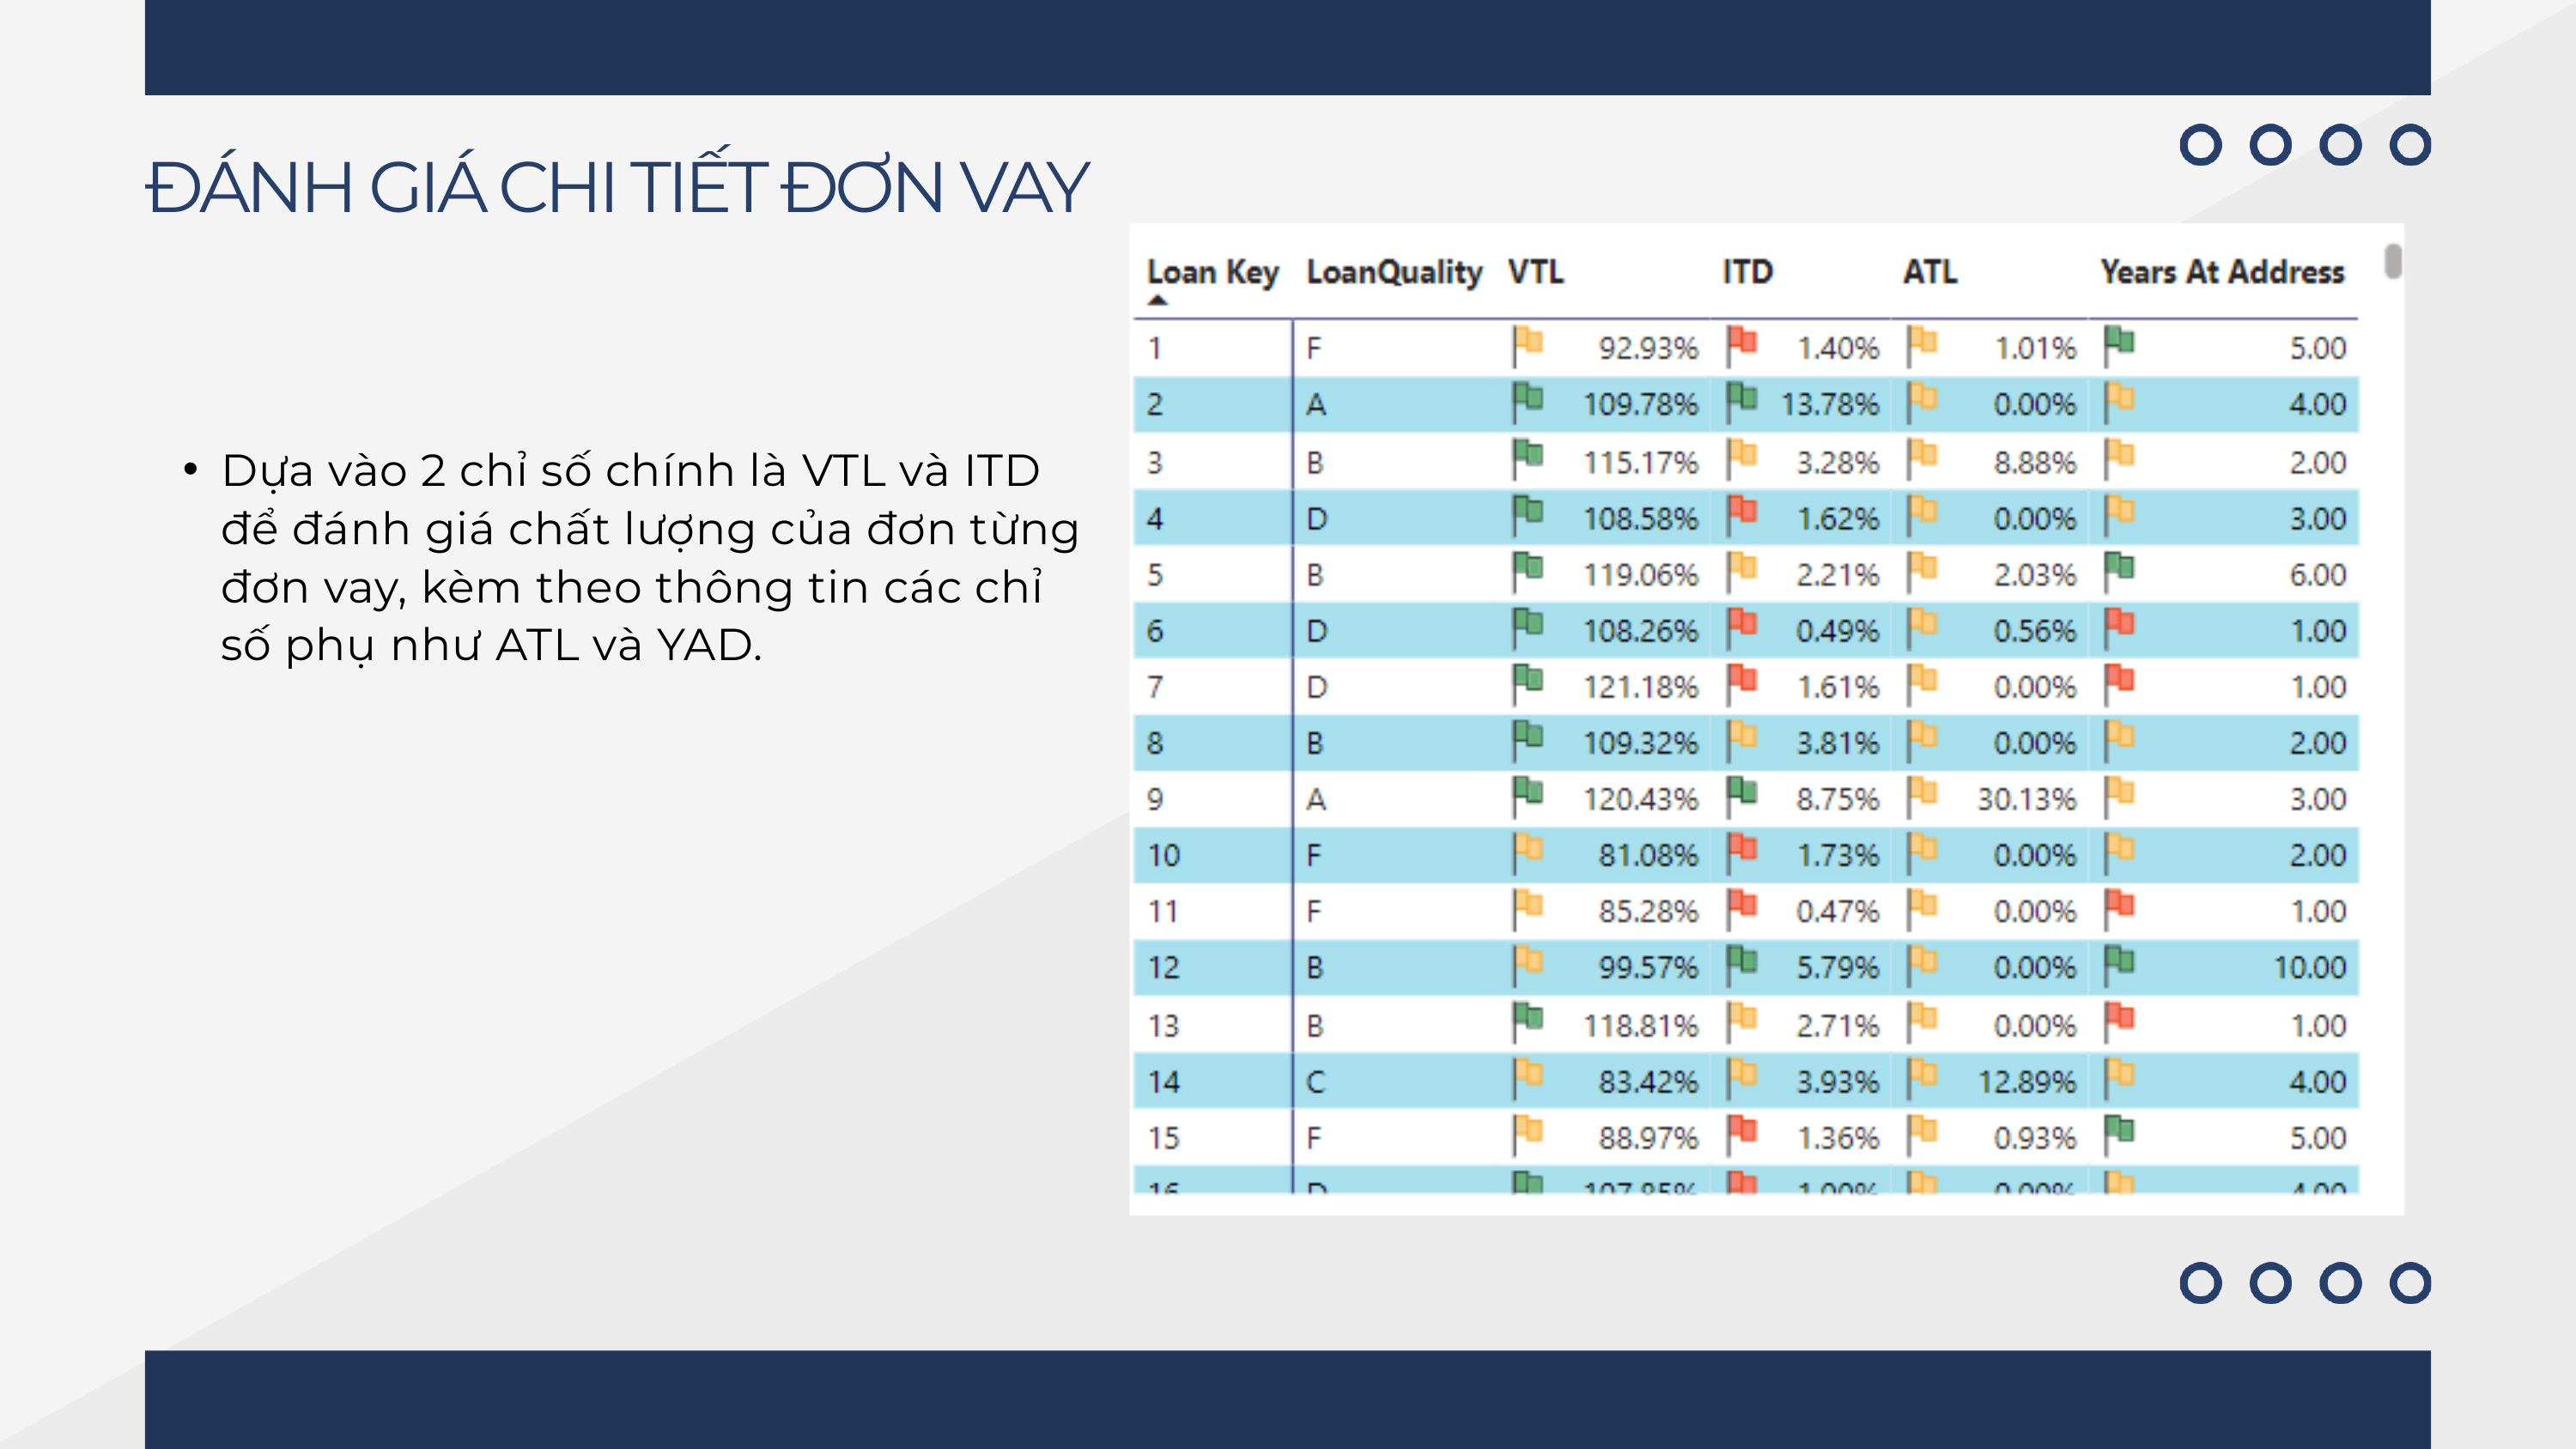

ĐÁNH GIÁ CHI TIẾT ĐƠN VAY

Dựa vào 2 chỉ số chính là VTL và ITD để đánh giá chất lượng của đơn từng đơn vay, kèm theo thông tin các chỉ số phụ như ATL và YAD.